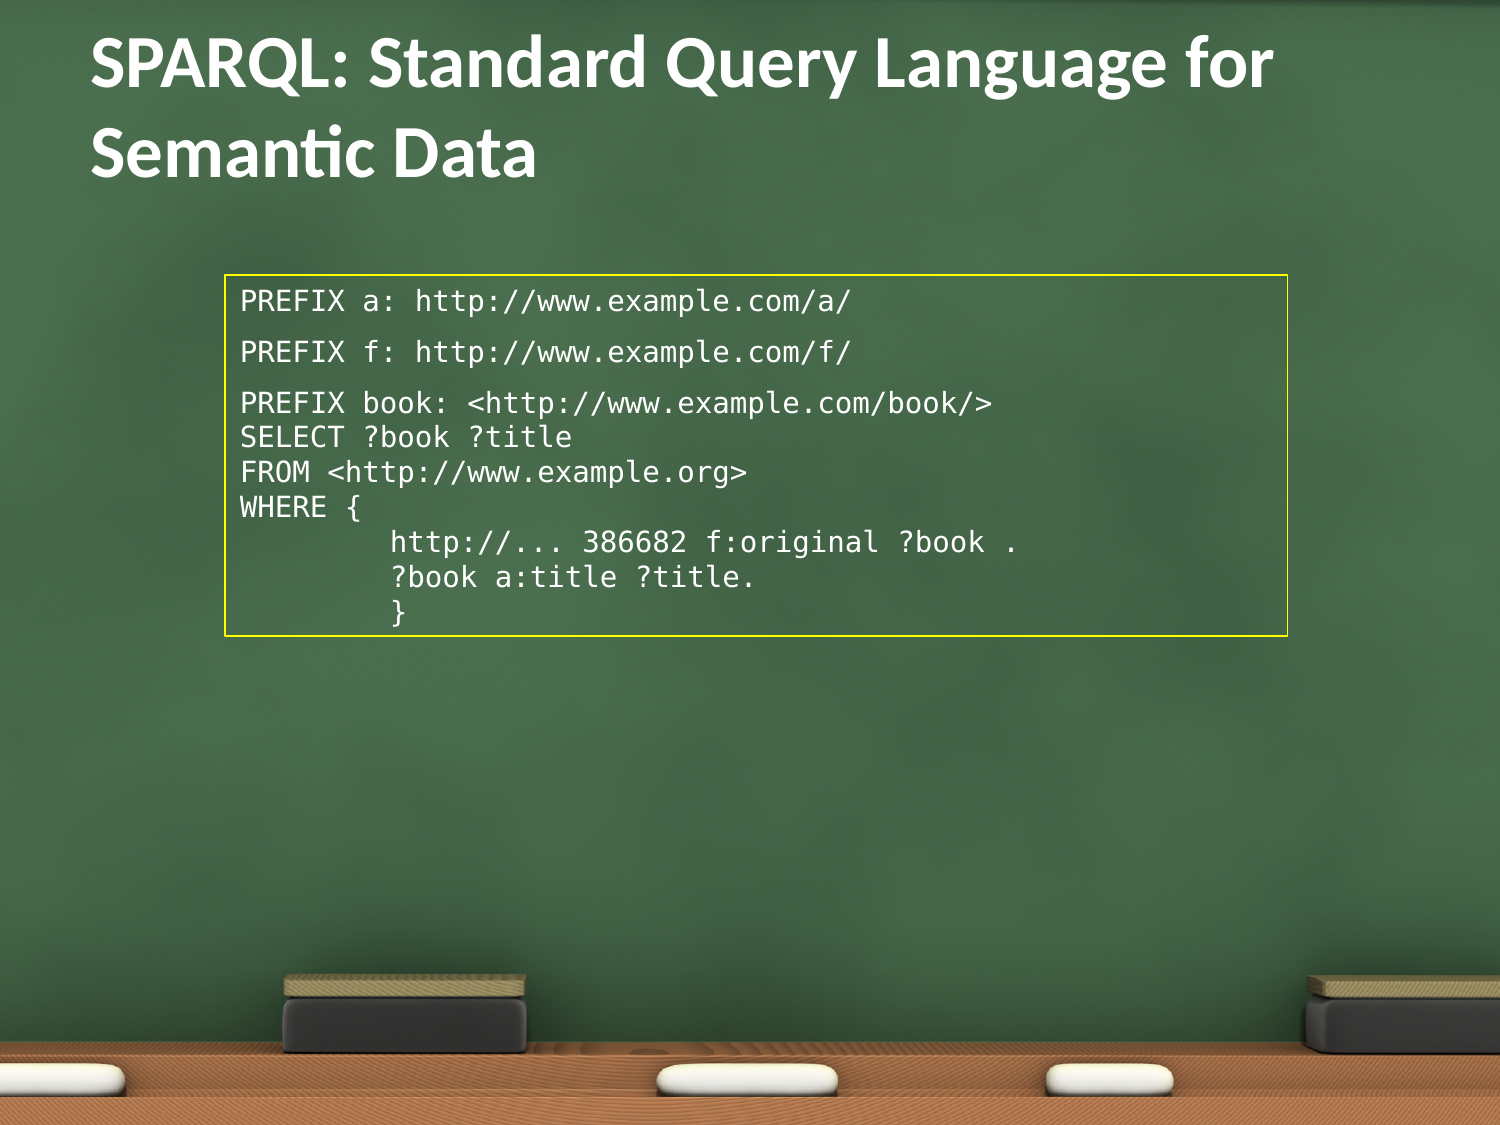

# SPARQL: Standard Query Language for Semantic Data
PREFIX a: http://www.example.com/a/
PREFIX f: http://www.example.com/f/
PREFIX book: <http://www.example.com/book/>
SELECT ?book ?title
FROM <http://www.example.org>
WHERE {
	http://... 386682 f:original ?book .
	?book a:title ?title.
	}